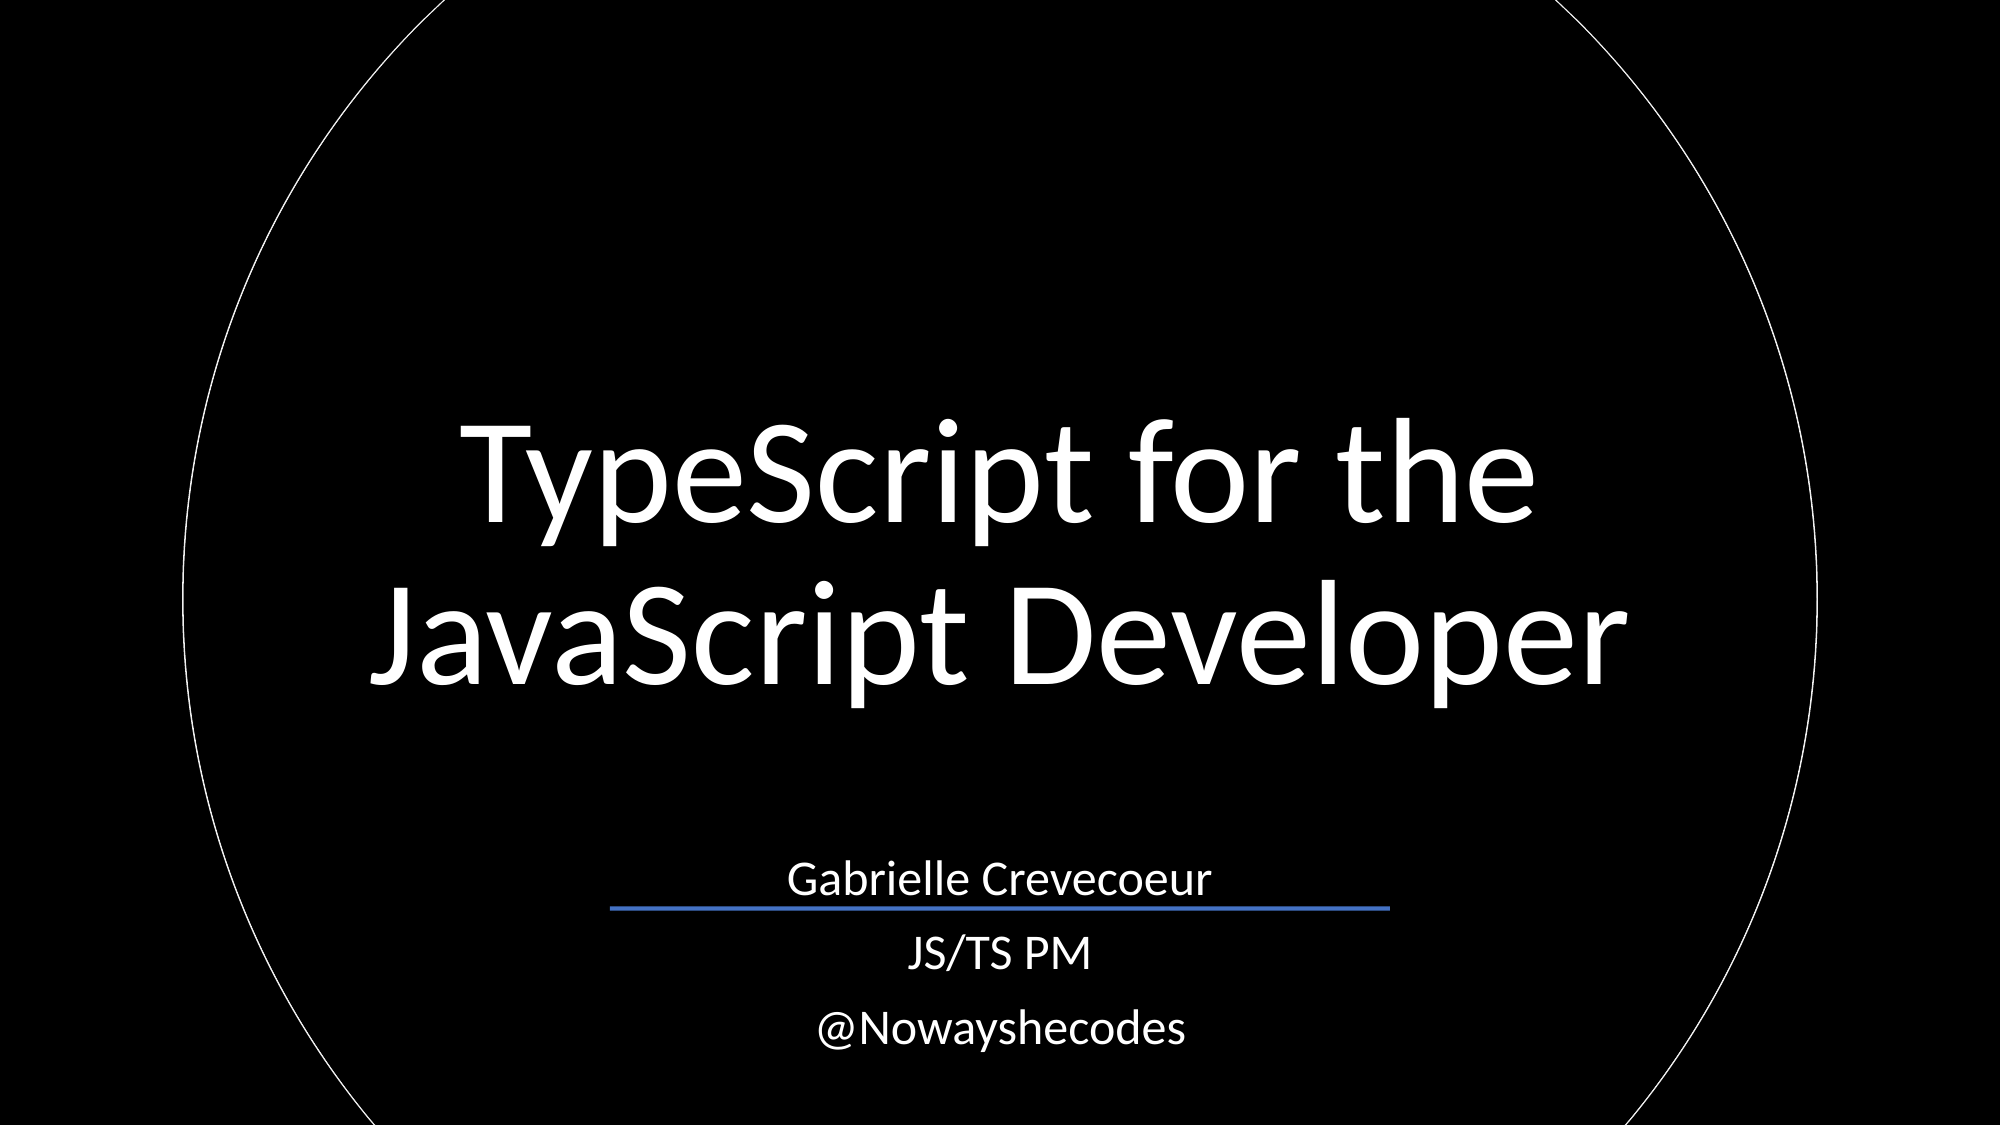

# TypeScript for the JavaScript Developer
Gabrielle Crevecoeur
JS/TS PM
@Nowayshecodes